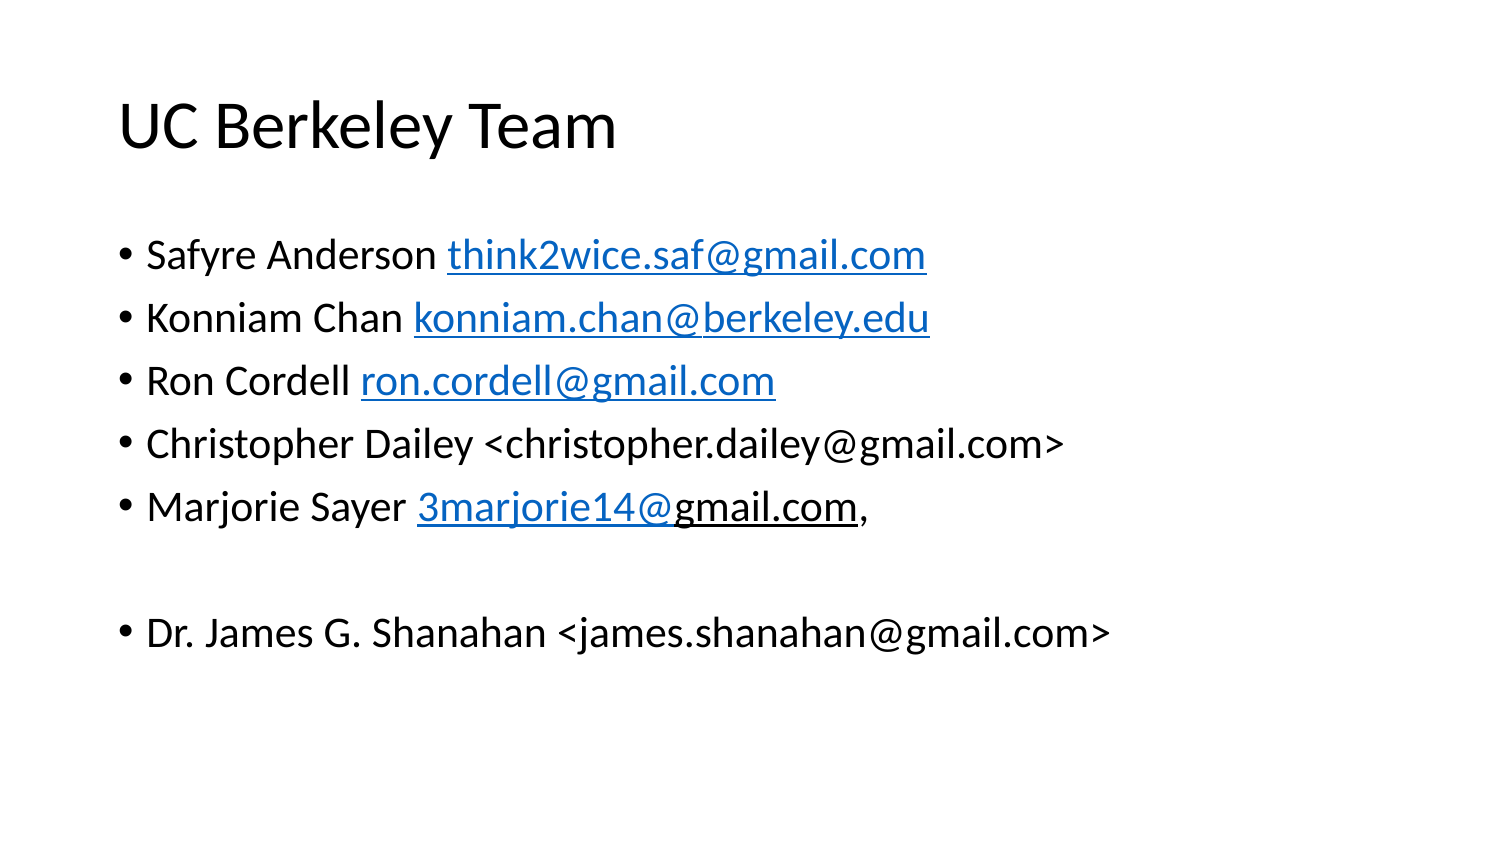

# UC Berkeley Team
Safyre Anderson think2wice.saf@gmail.com
Konniam Chan konniam.chan@berkeley.edu
Ron Cordell ron.cordell@gmail.com
Christopher Dailey <christopher.dailey@gmail.com>
Marjorie Sayer 3marjorie14@gmail.com,

Dr. James G. Shanahan <james.shanahan@gmail.com>